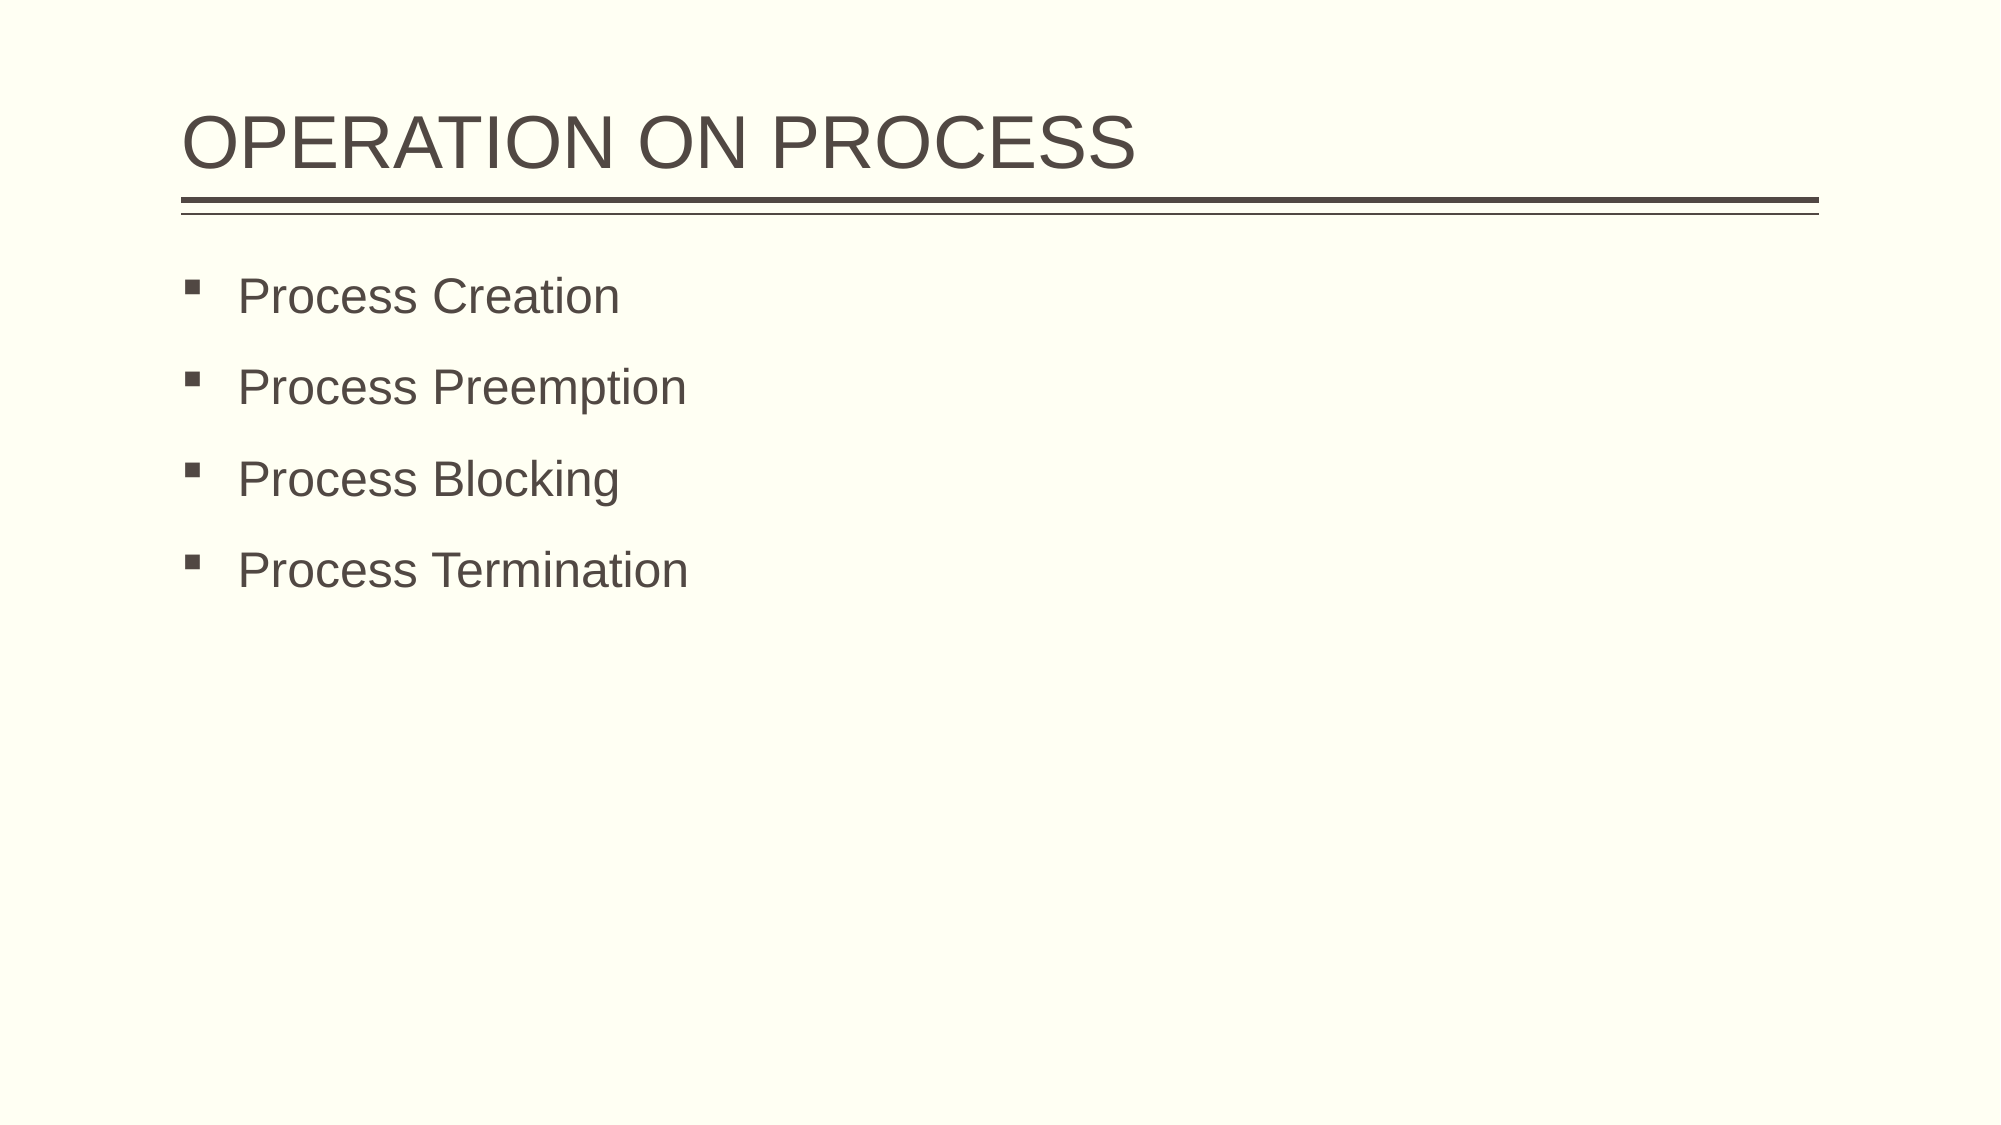

# OPERATION ON PROCESS
Process Creation
Process Preemption
Process Blocking
Process Termination